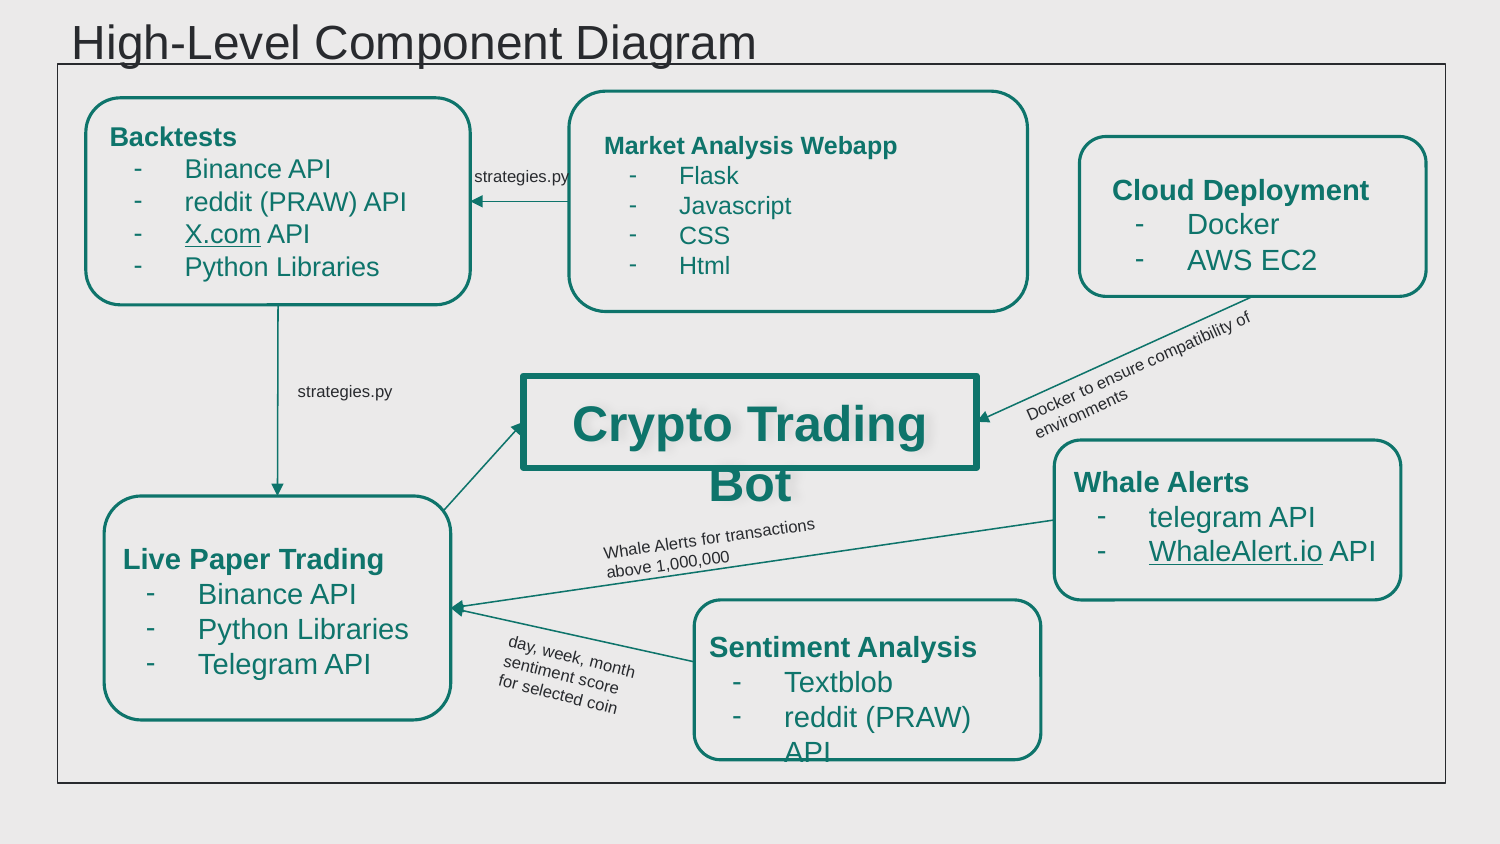

# High-Level Component Diagram

Backtests
Binance API
reddit (PRAW) API
X.com API
Python Libraries
Market Analysis Webapp
Flask
Javascript
CSS
Html

strategies.py
Cloud Deployment
Docker
AWS EC2
Docker to ensure compatibility of environments
strategies.py

Crypto Trading Bot

Whale Alerts
telegram API
WhaleAlert.io API

Whale Alerts for transactions above 1,000,000
Live Paper Trading
Binance API
Python Libraries
Telegram API

Sentiment Analysis
Textblob
reddit (PRAW) API
day, week, month
sentiment score
for selected coin